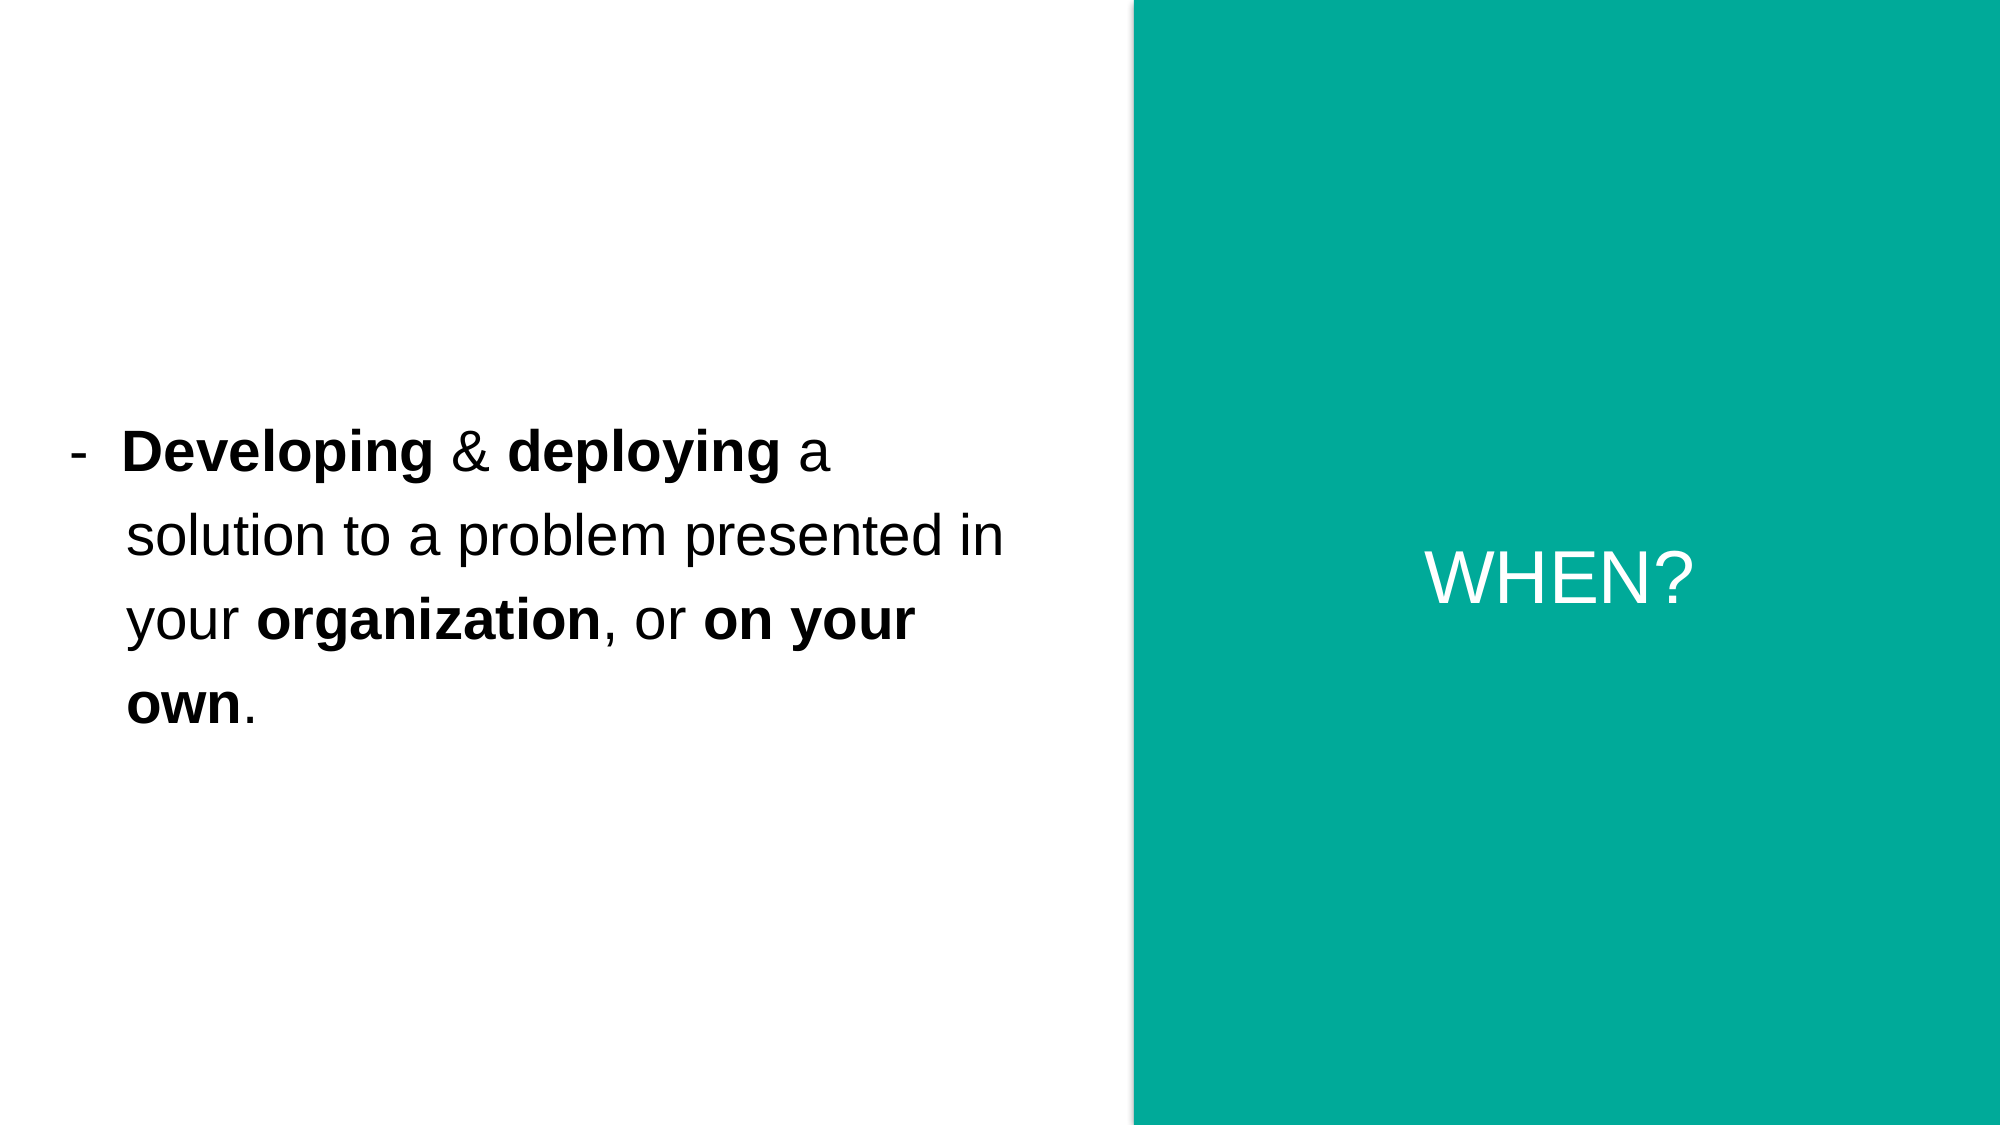

-  Developing & deploying a solution to a problem presented in your organization, or on your own.
WHEN?